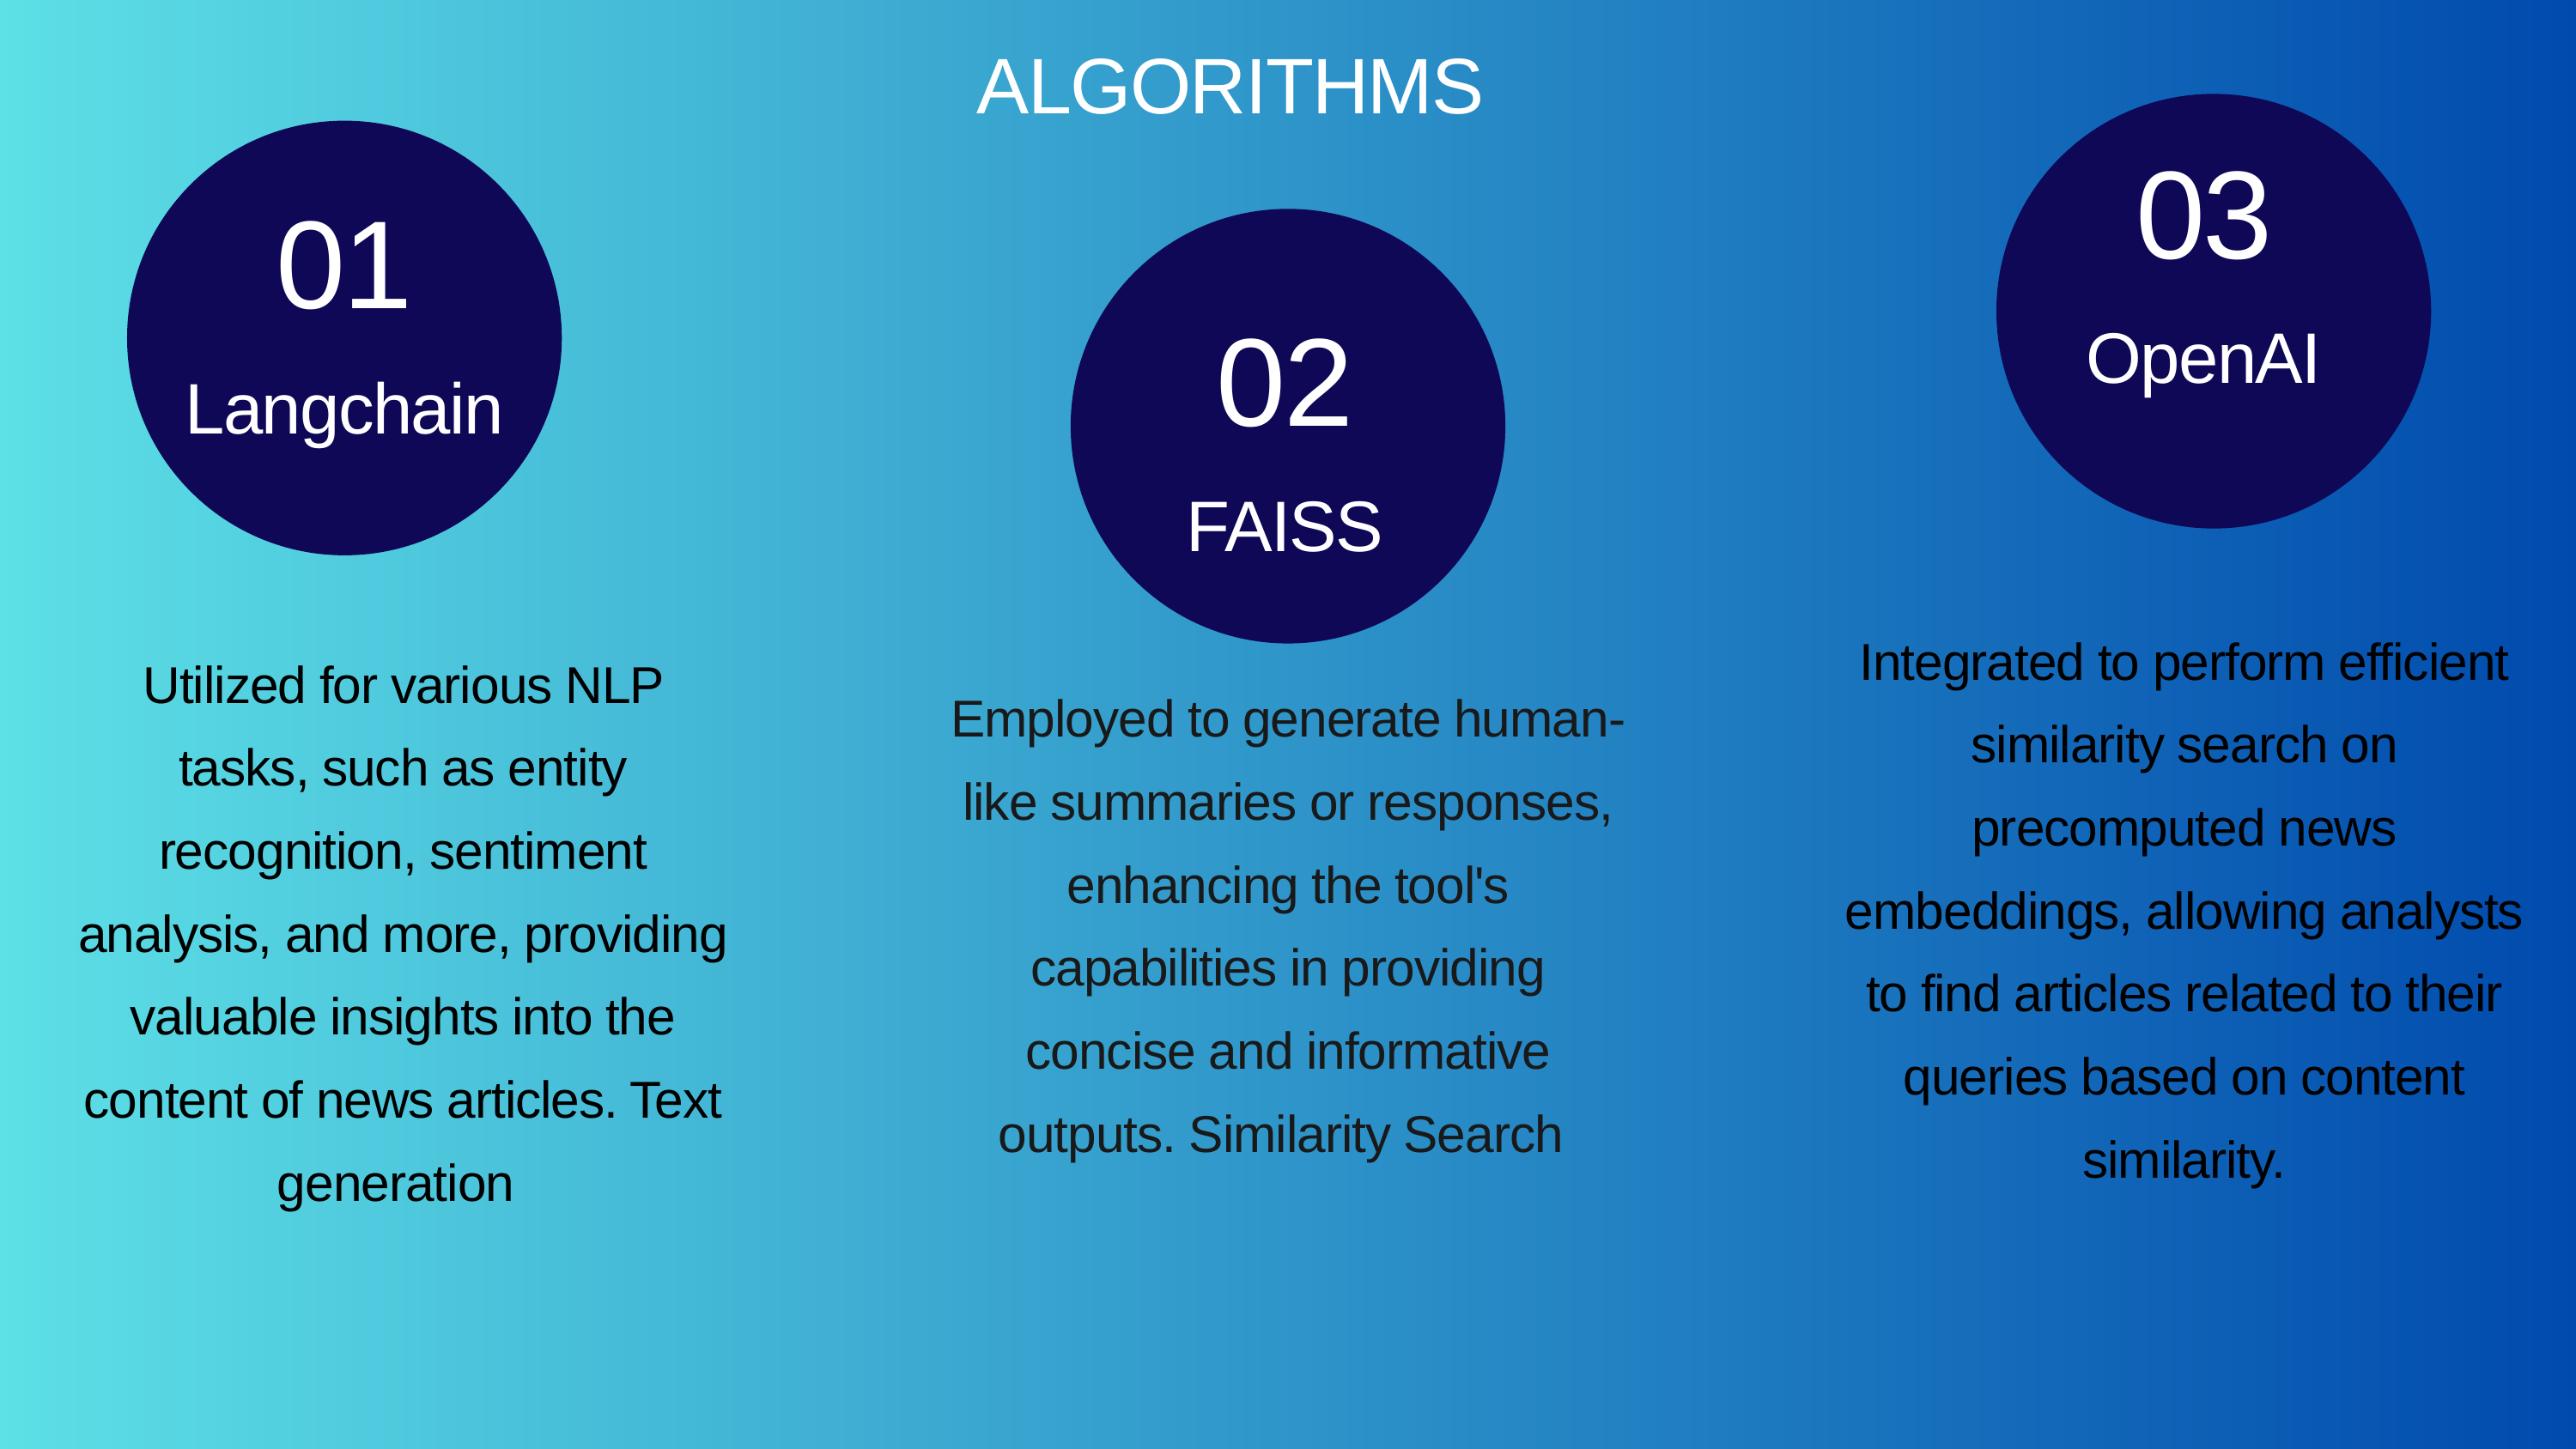

ALGORITHMS
03
OpenAI

01
Langchain

02
FAISS
Integrated to perform efficient similarity search on precomputed news embeddings, allowing analysts to find articles related to their queries based on content similarity.
Utilized for various NLP tasks, such as entity recognition, sentiment analysis, and more, providing valuable insights into the content of news articles. Text generation

Employed to generate human-like summaries or responses, enhancing the tool's capabilities in providing concise and informative outputs. Similarity Search